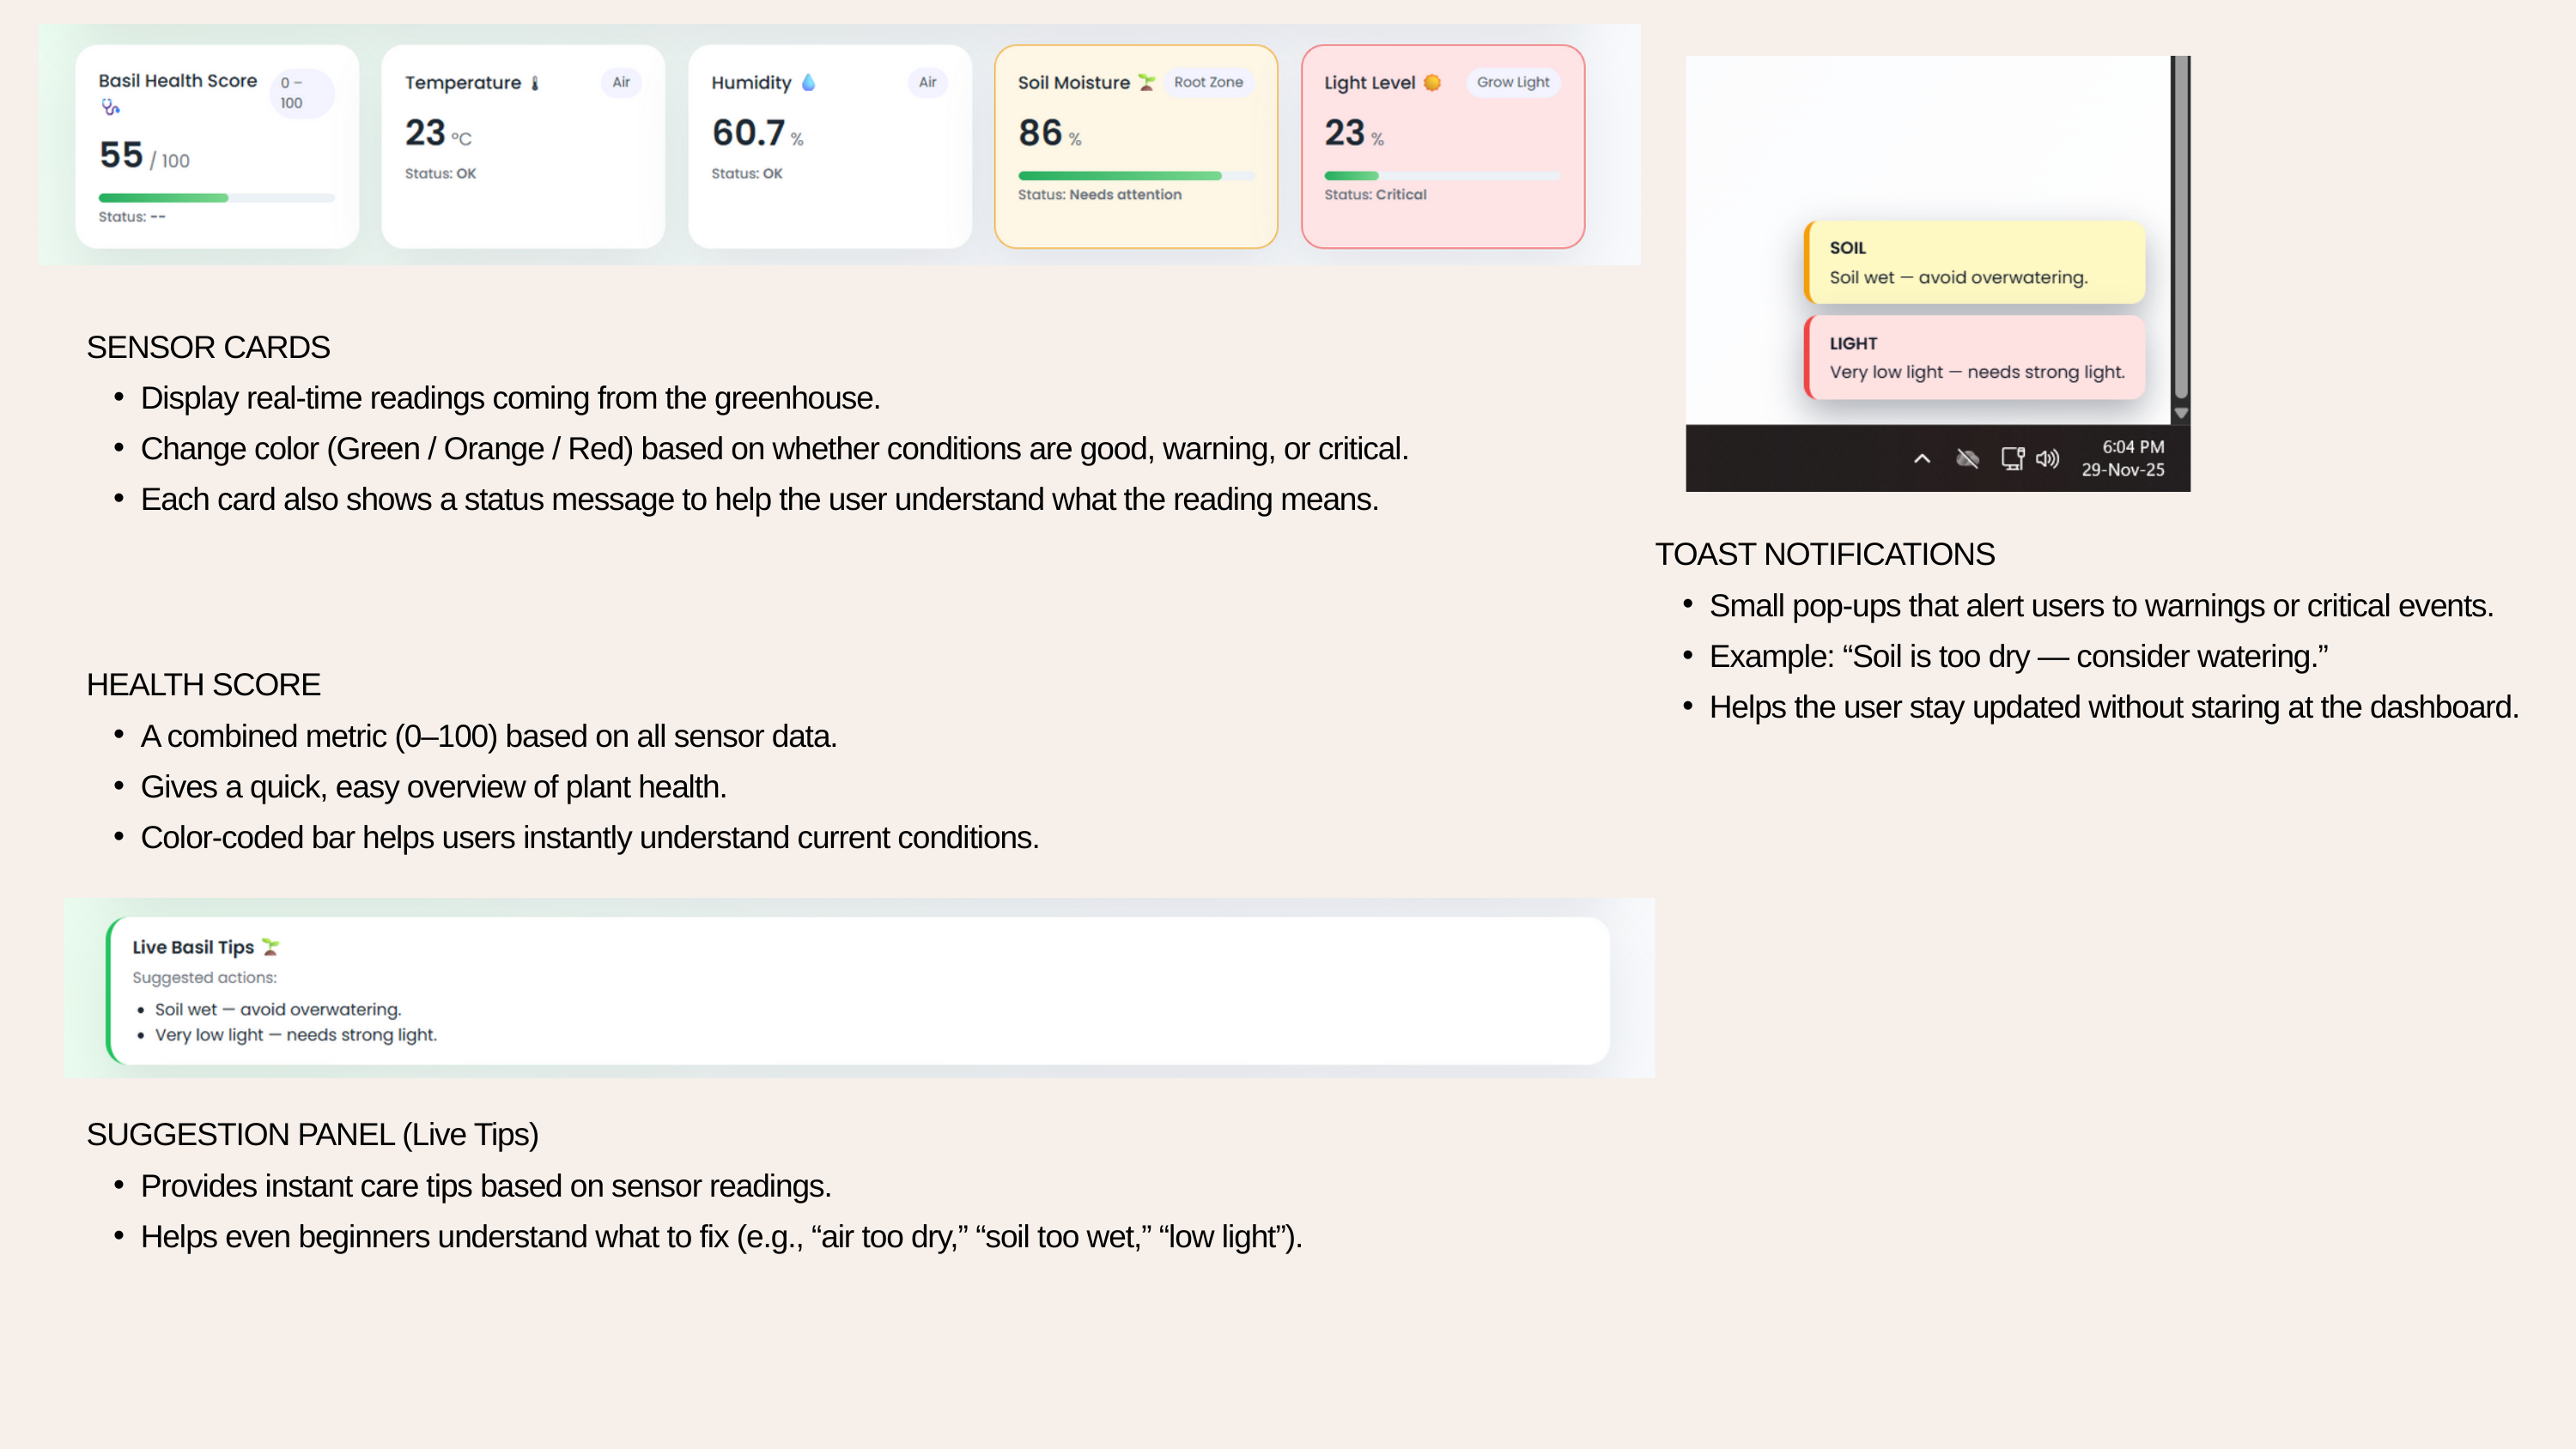

SENSOR CARDS
Display real-time readings coming from the greenhouse.
Change color (Green / Orange / Red) based on whether conditions are good, warning, or critical.
Each card also shows a status message to help the user understand what the reading means.

TOAST NOTIFICATIONS
Small pop-ups that alert users to warnings or critical events.
Example: “Soil is too dry — consider watering.”
Helps the user stay updated without staring at the dashboard.

HEALTH SCORE
A combined metric (0–100) based on all sensor data.
Gives a quick, easy overview of plant health.
Color-coded bar helps users instantly understand current conditions.

SUGGESTION PANEL (Live Tips)
Provides instant care tips based on sensor readings.
Helps even beginners understand what to fix (e.g., “air too dry,” “soil too wet,” “low light”).